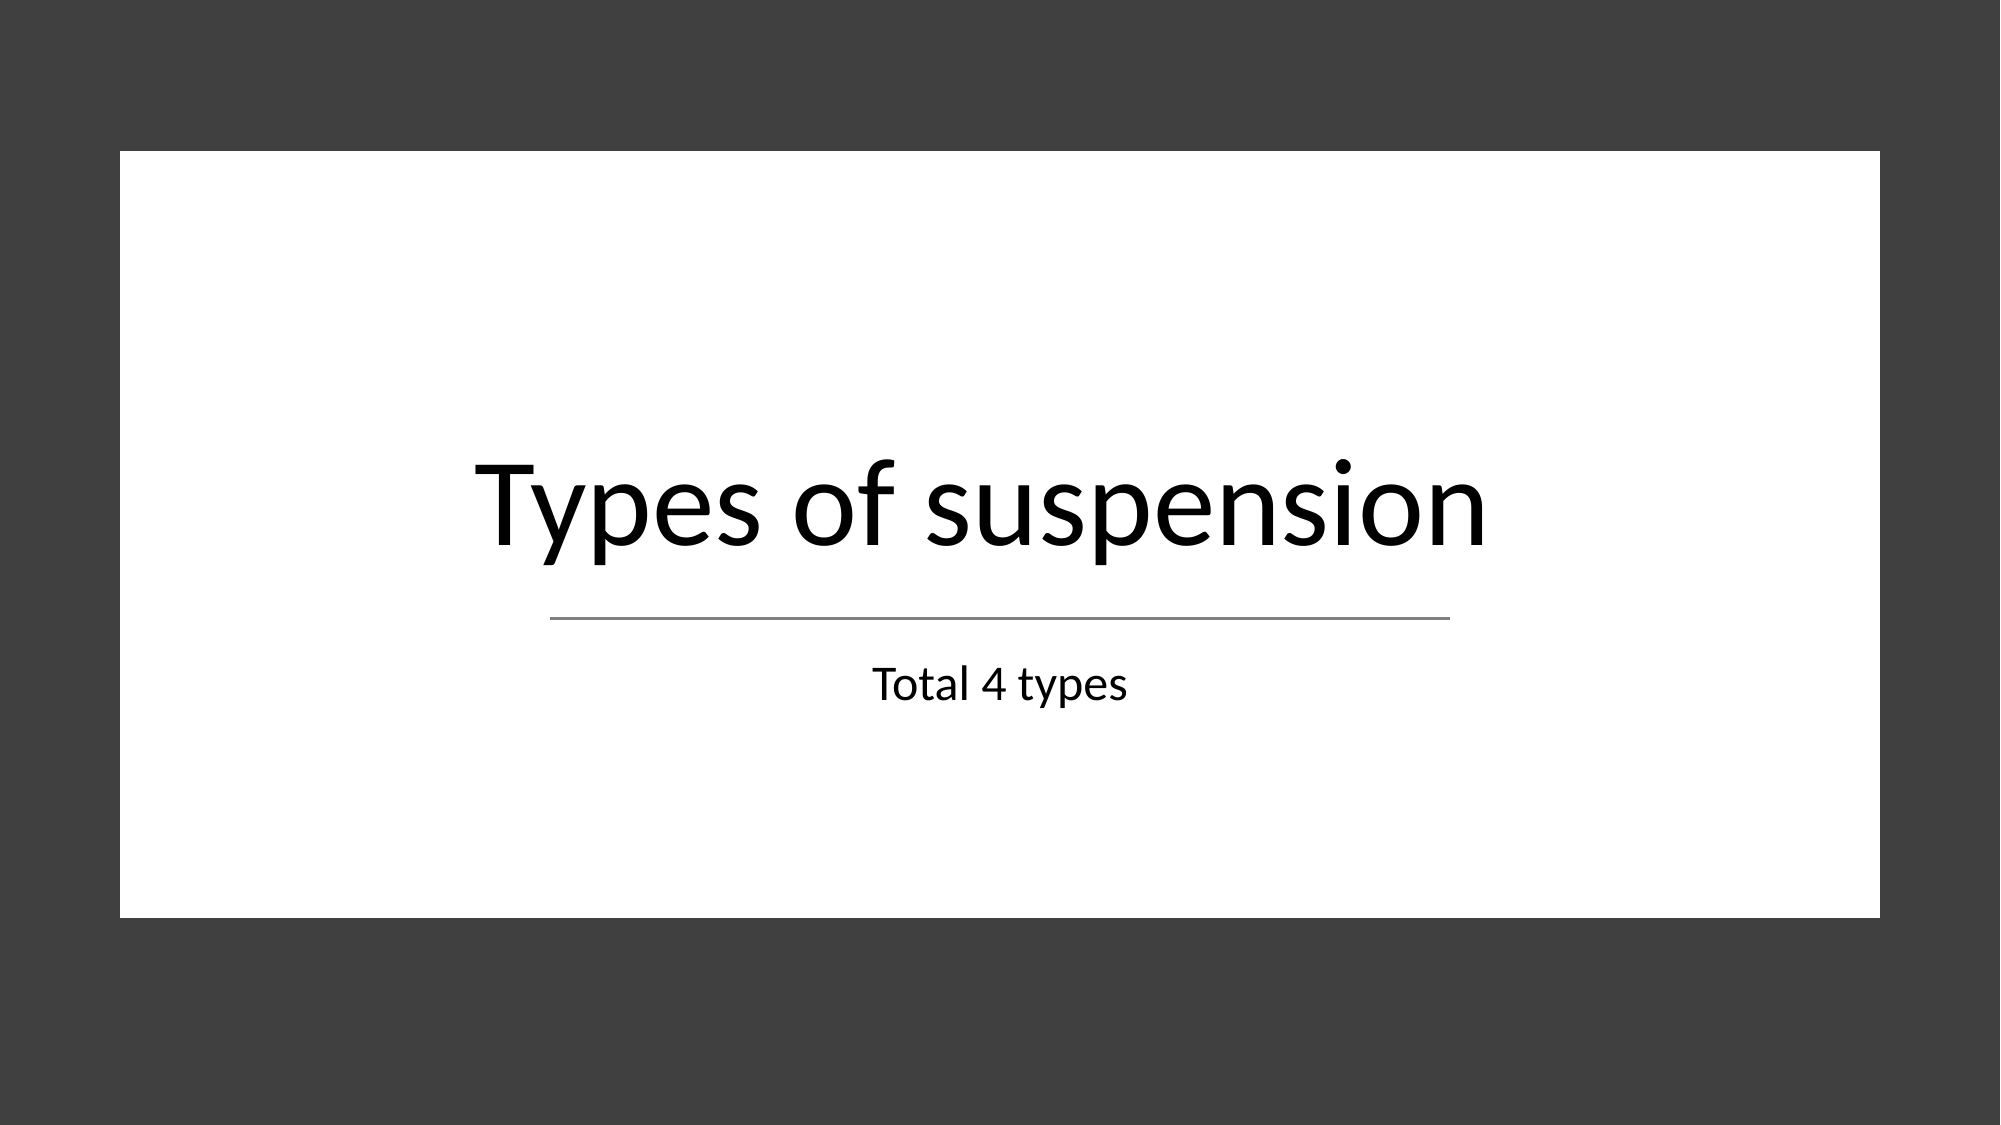

# Types of suspension
Total 4 types